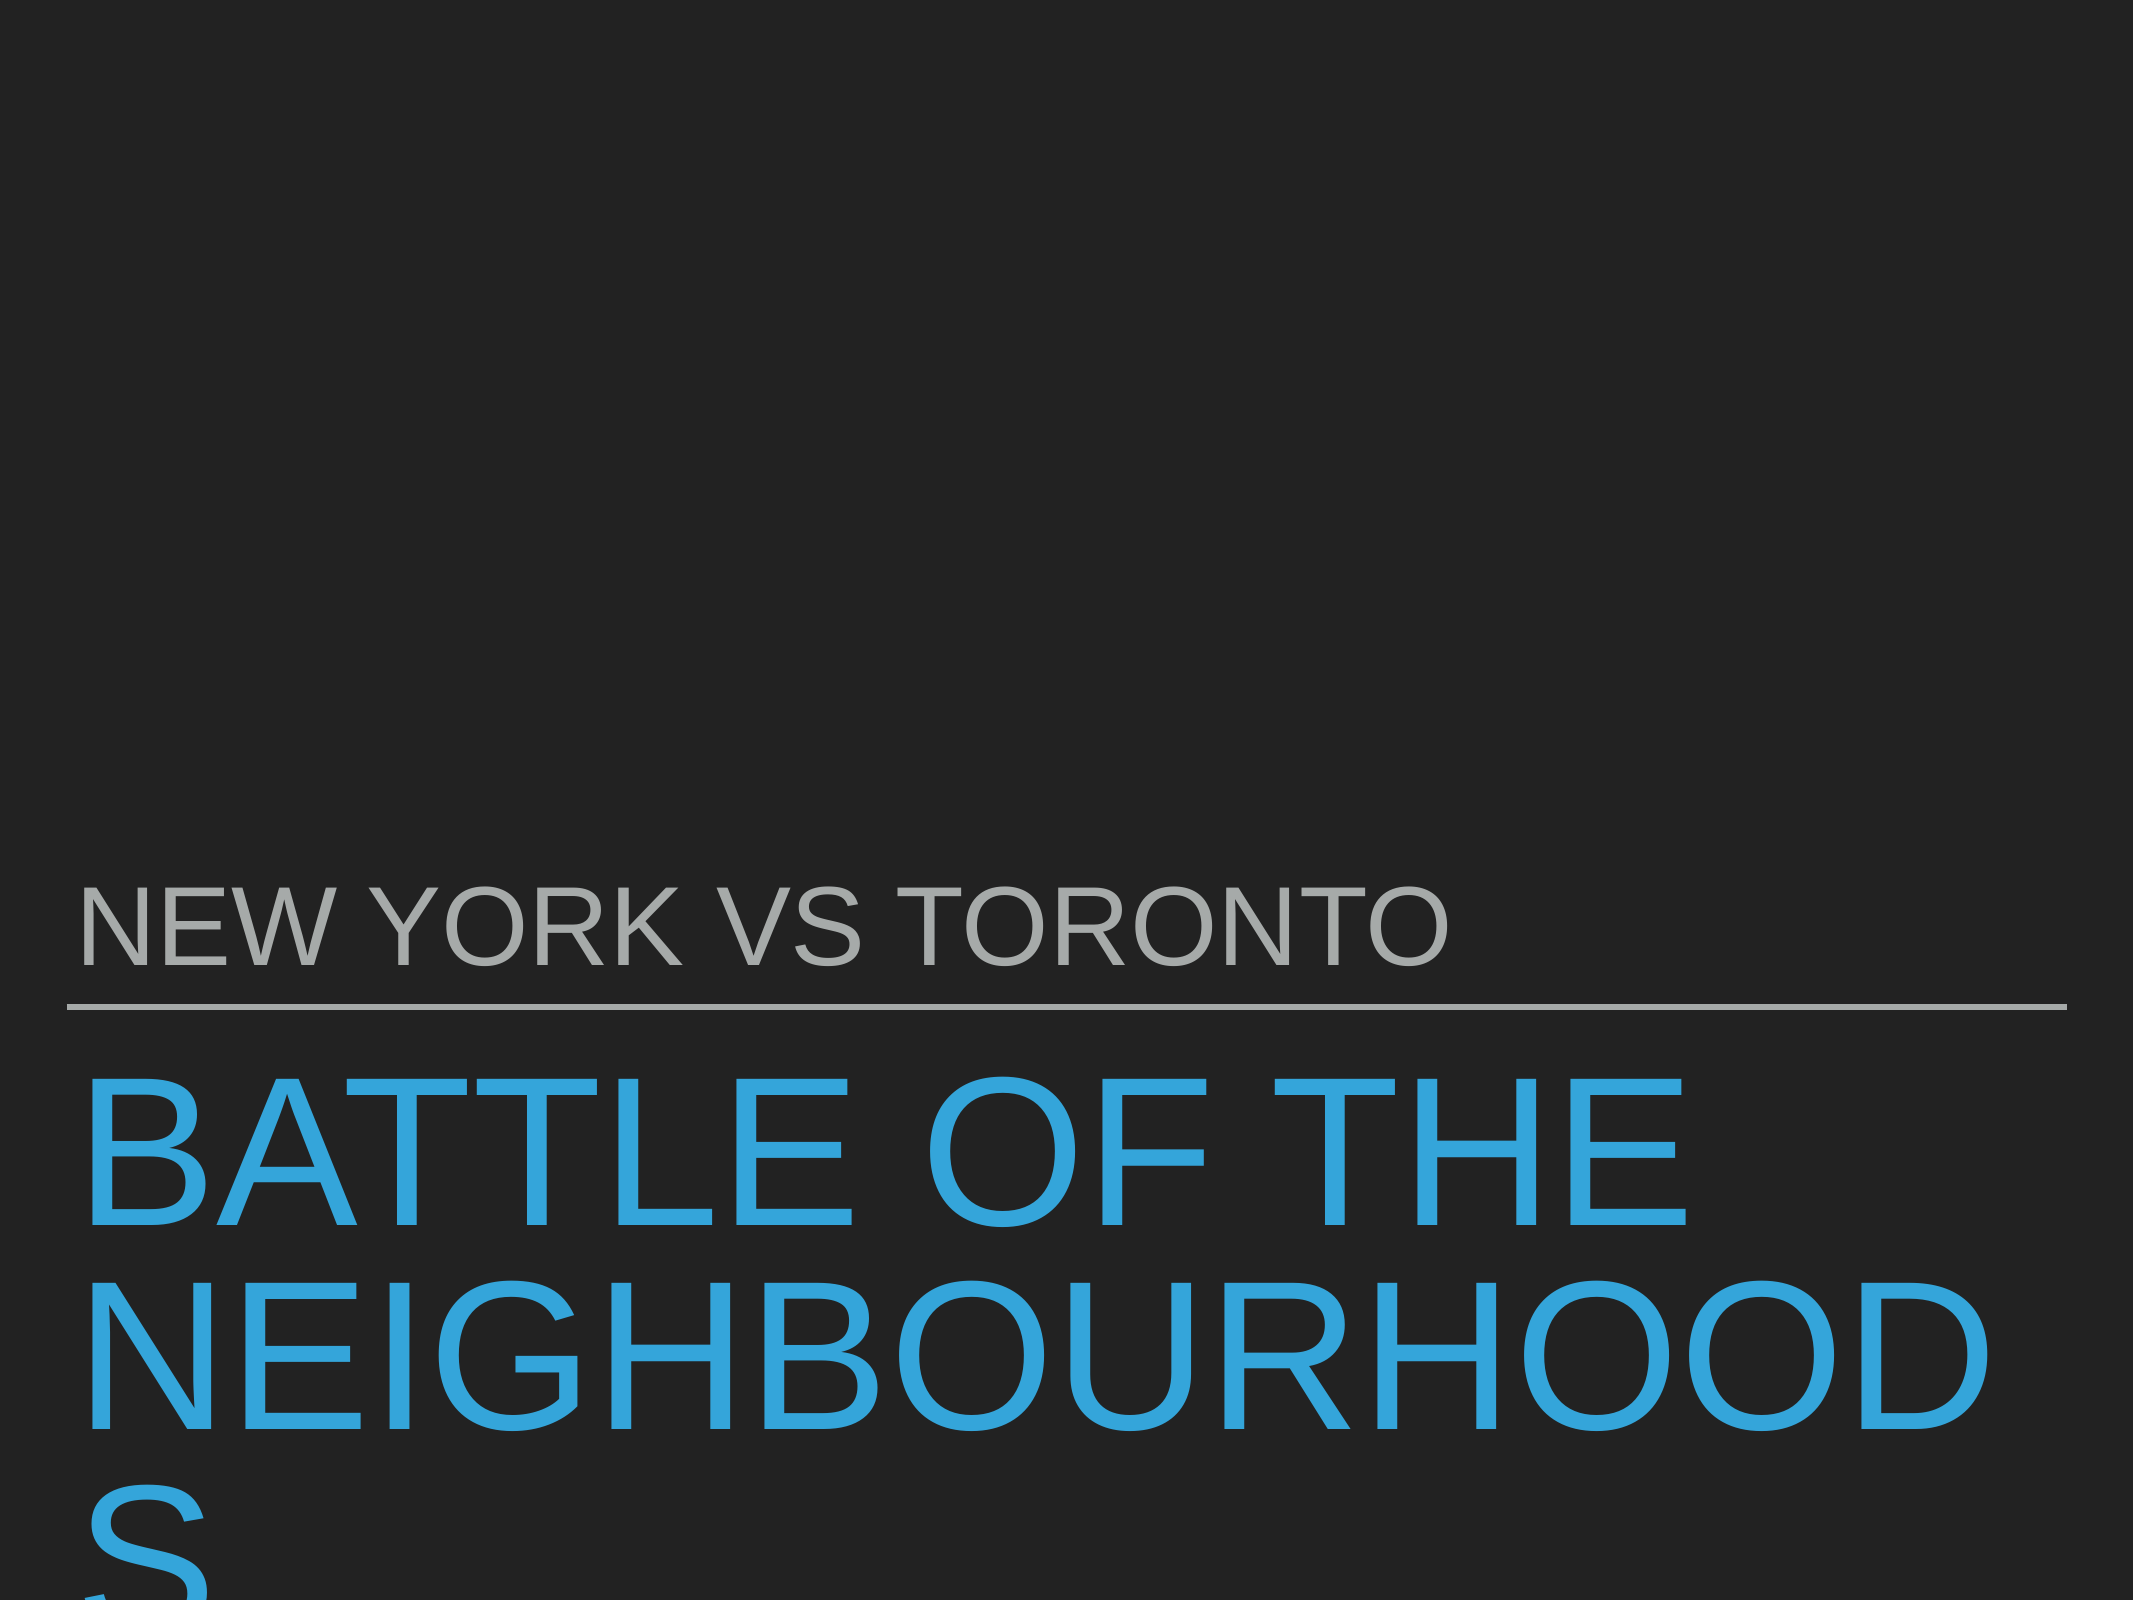

New York vs toronto
# Battle of the neighbourhoods